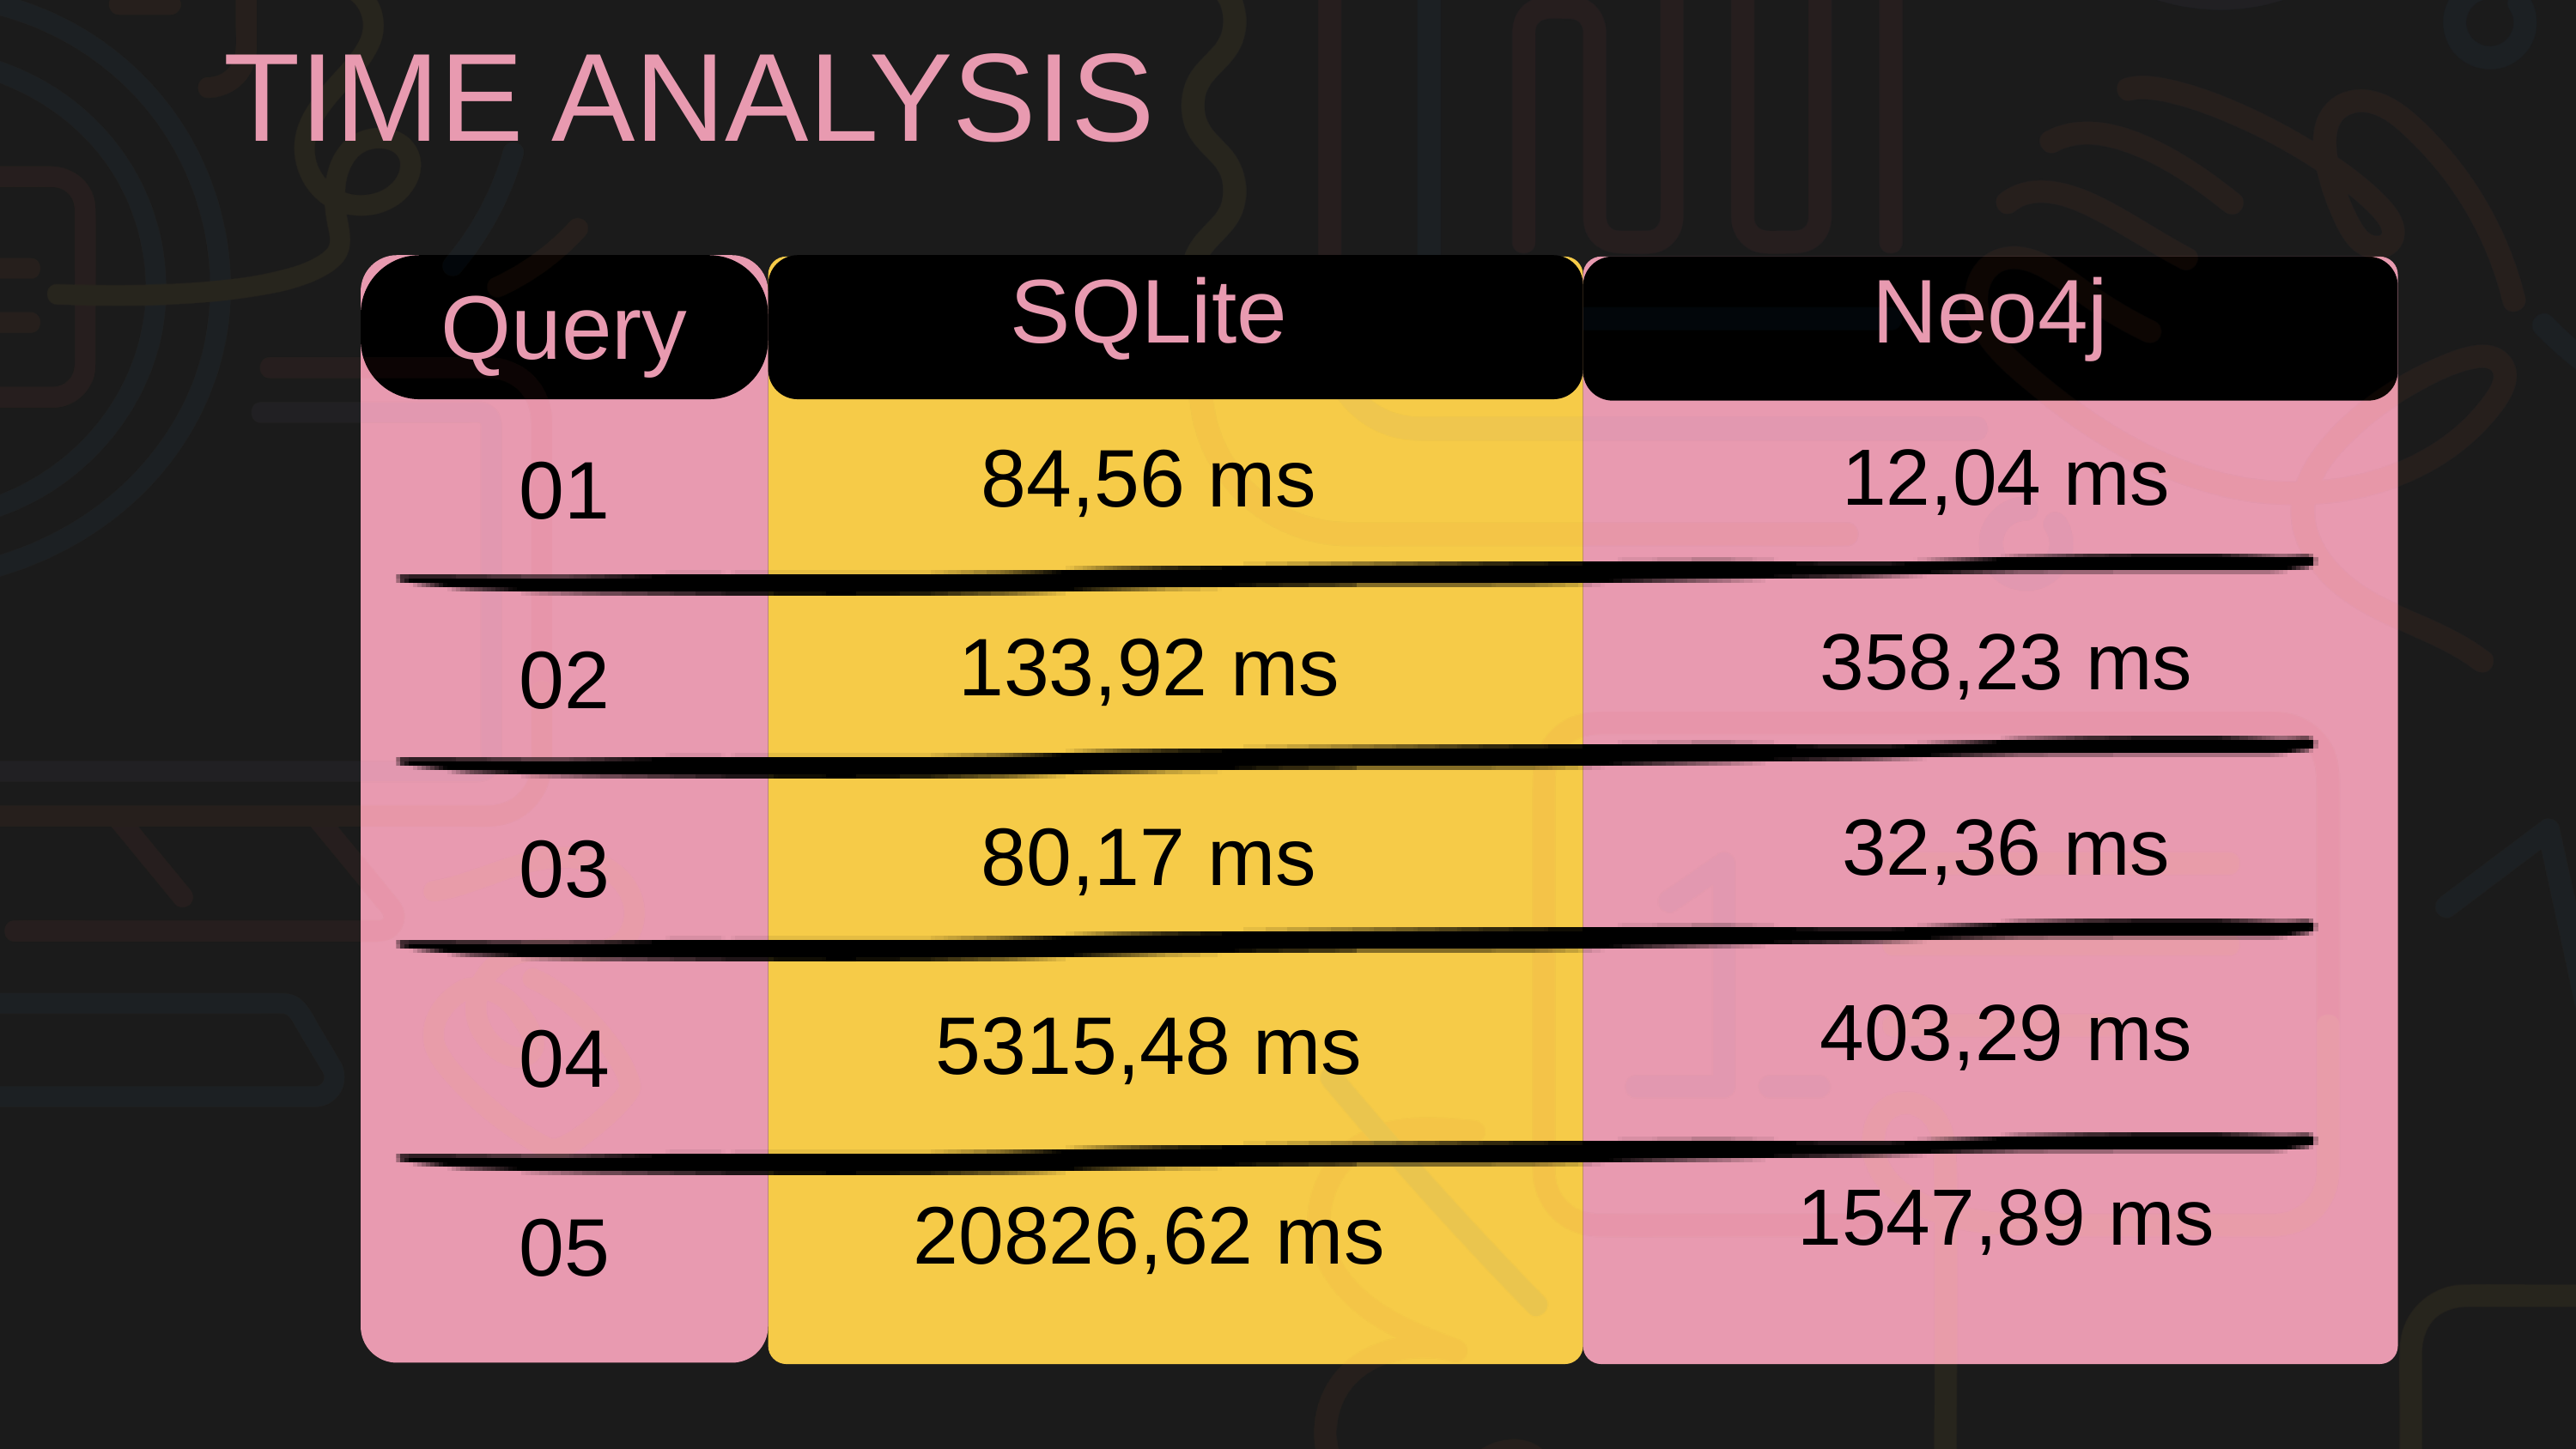

TIME ANALYSIS

SQLite
Neo4j

Query
84,56 ms

133,92 ms

80,17 ms

5315,48 ms

20826,62 ms

12,04 ms

358,23 ms

32,36 ms

403,29 ms

1547,89 ms

01

02

03

04

05